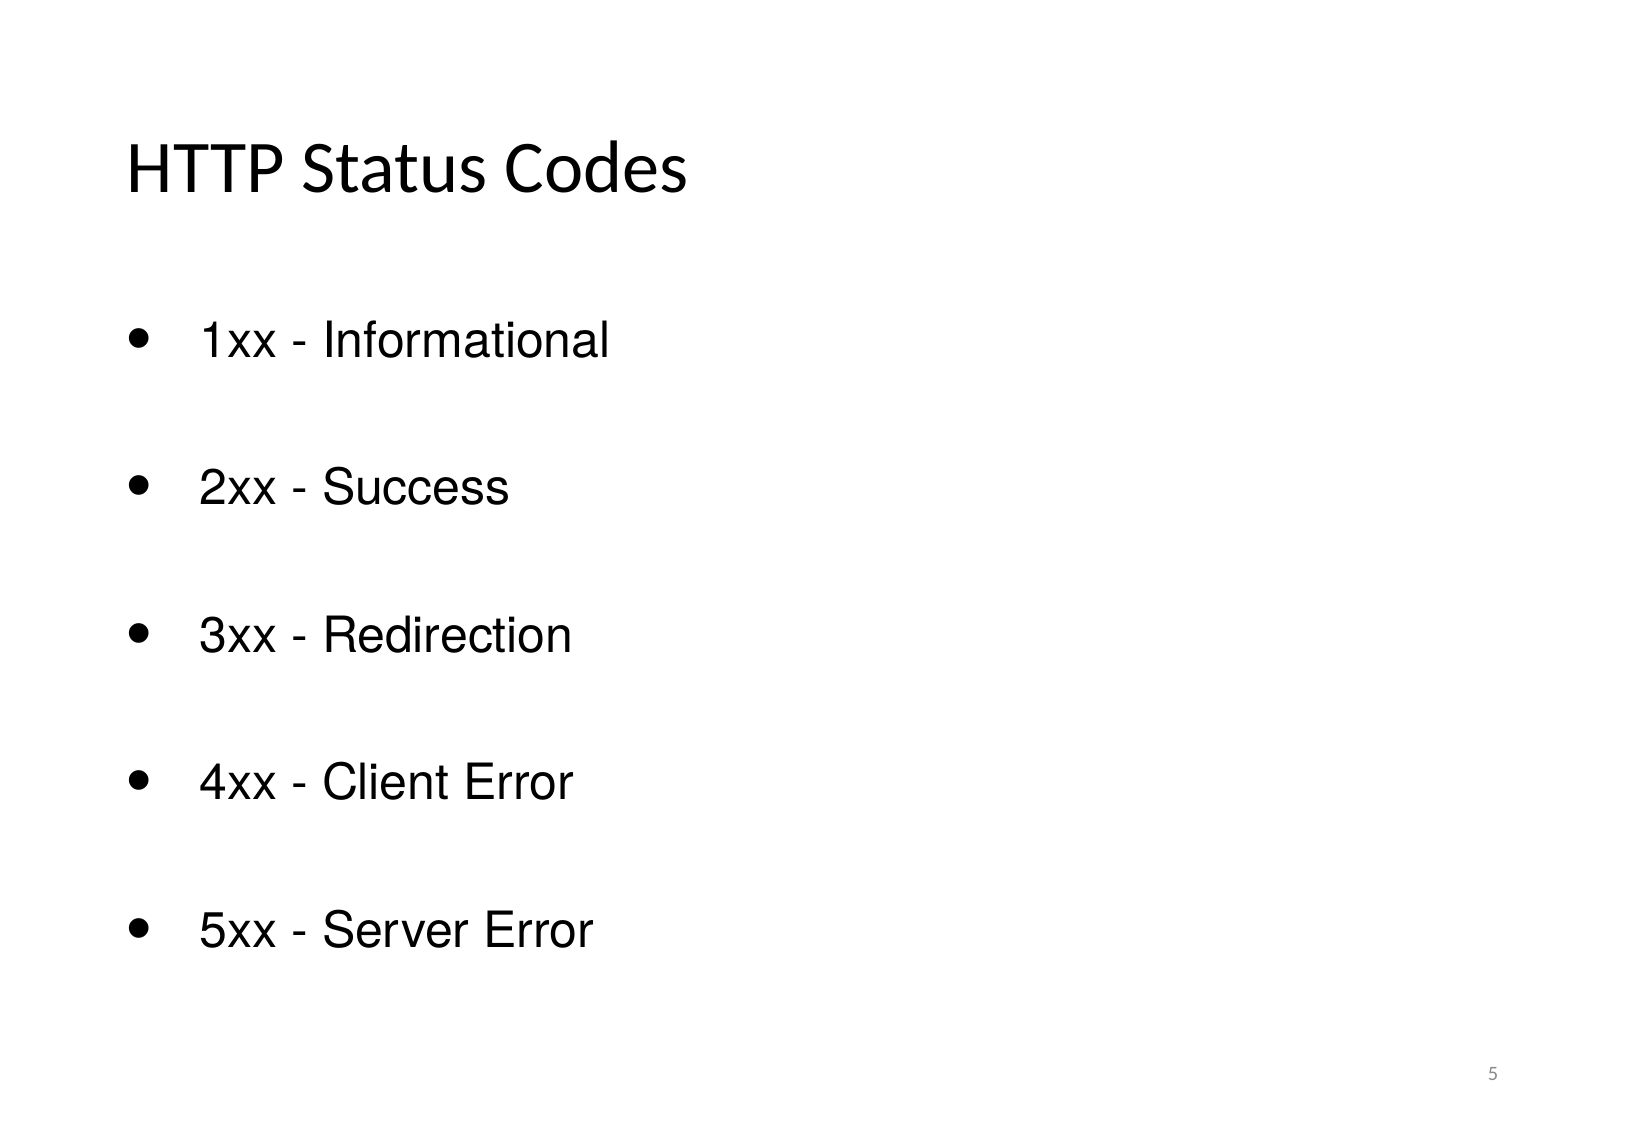

# HTTP Status Codes
1xx - Informational
2xx - Success
3xx - Redirection
4xx - Client Error
5xx - Server Error
5